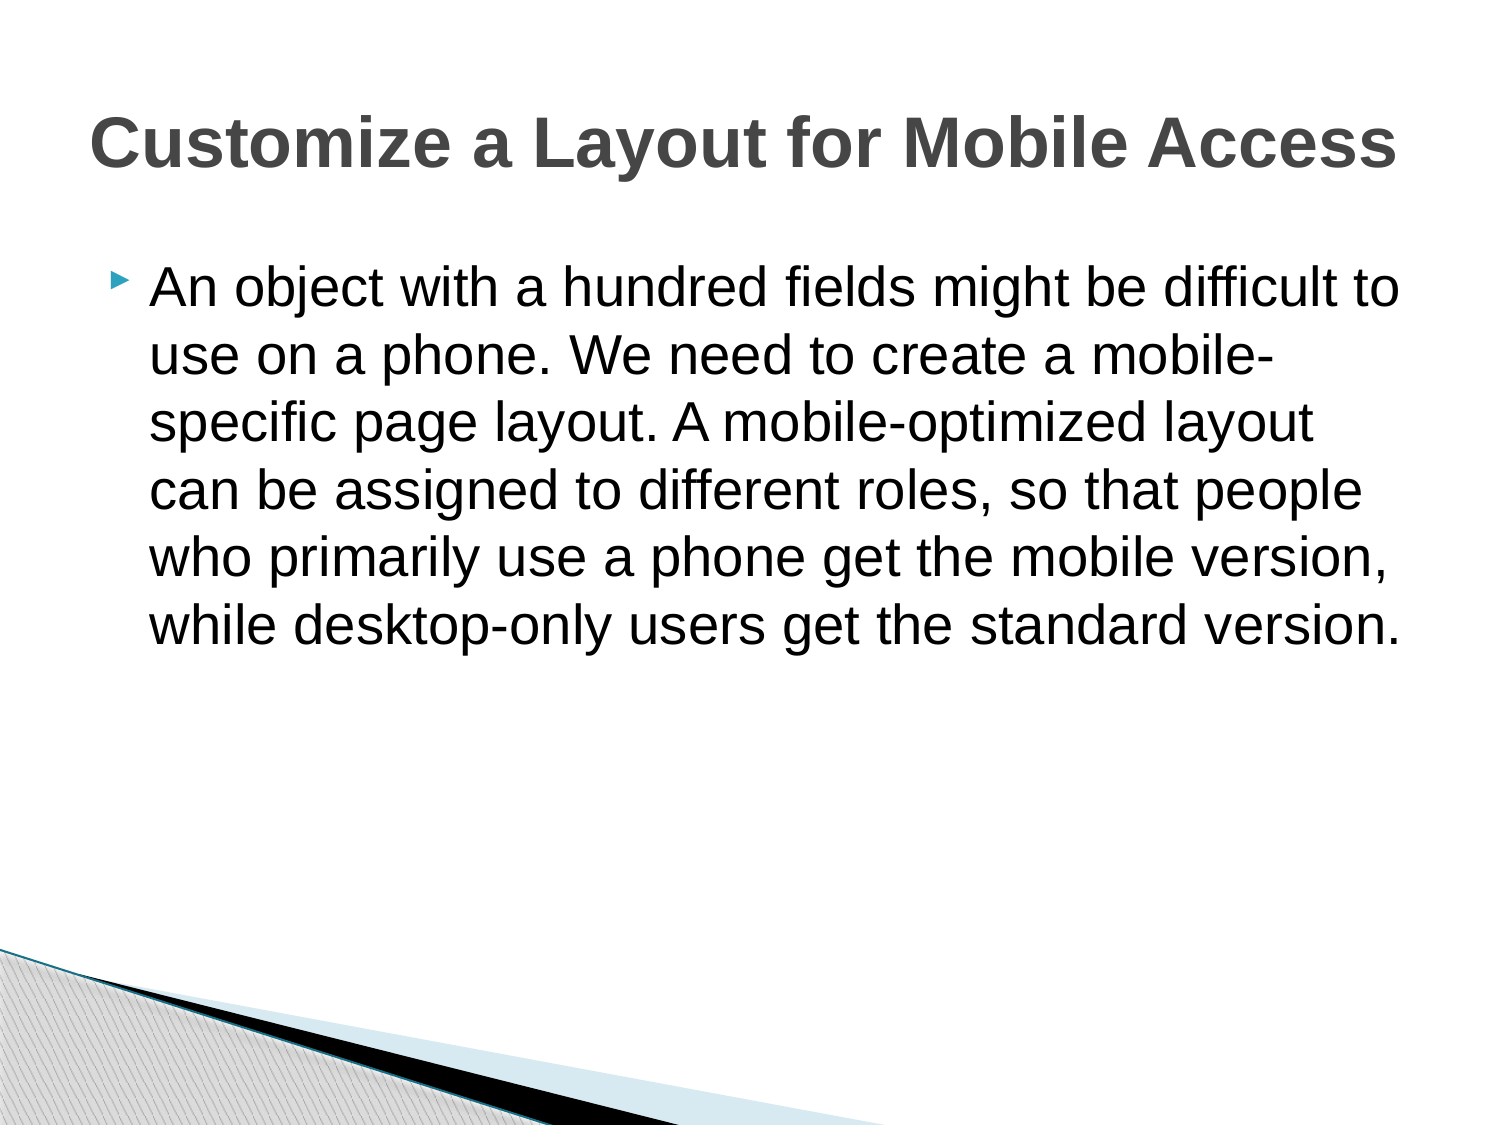

# Customize a Layout for Mobile Access
An object with a hundred fields might be difficult to use on a phone. We need to create a mobile-specific page layout. A mobile-optimized layout can be assigned to different roles, so that people who primarily use a phone get the mobile version, while desktop-only users get the standard version.